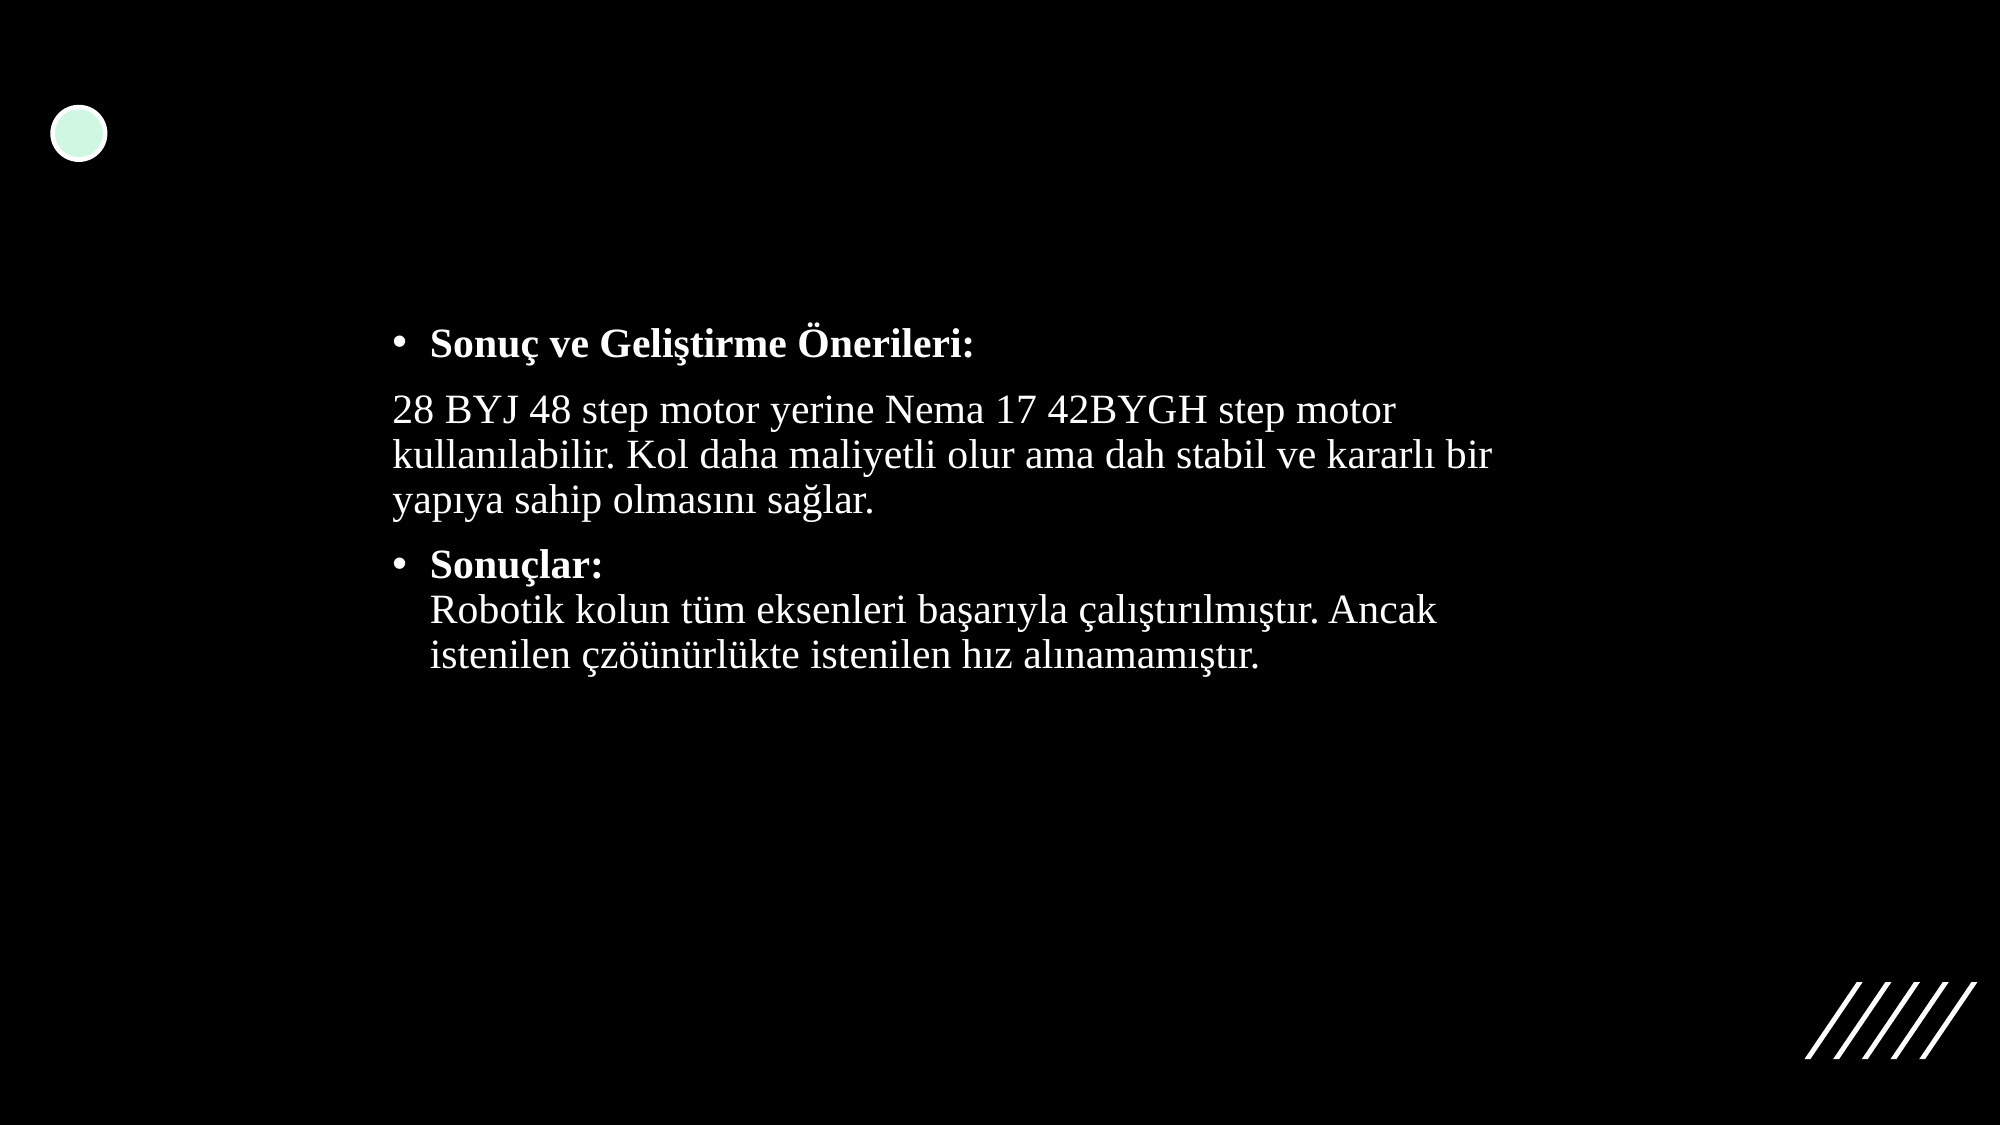

Sonuç ve Geliştirme Önerileri:
28 BYJ 48 step motor yerine Nema 17 42BYGH step motor kullanılabilir. Kol daha maliyetli olur ama dah stabil ve kararlı bir yapıya sahip olmasını sağlar.
Sonuçlar:
Robotik kolun tüm eksenleri başarıyla çalıştırılmıştır. Ancak istenilen çzöünürlükte istenilen hız alınamamıştır.